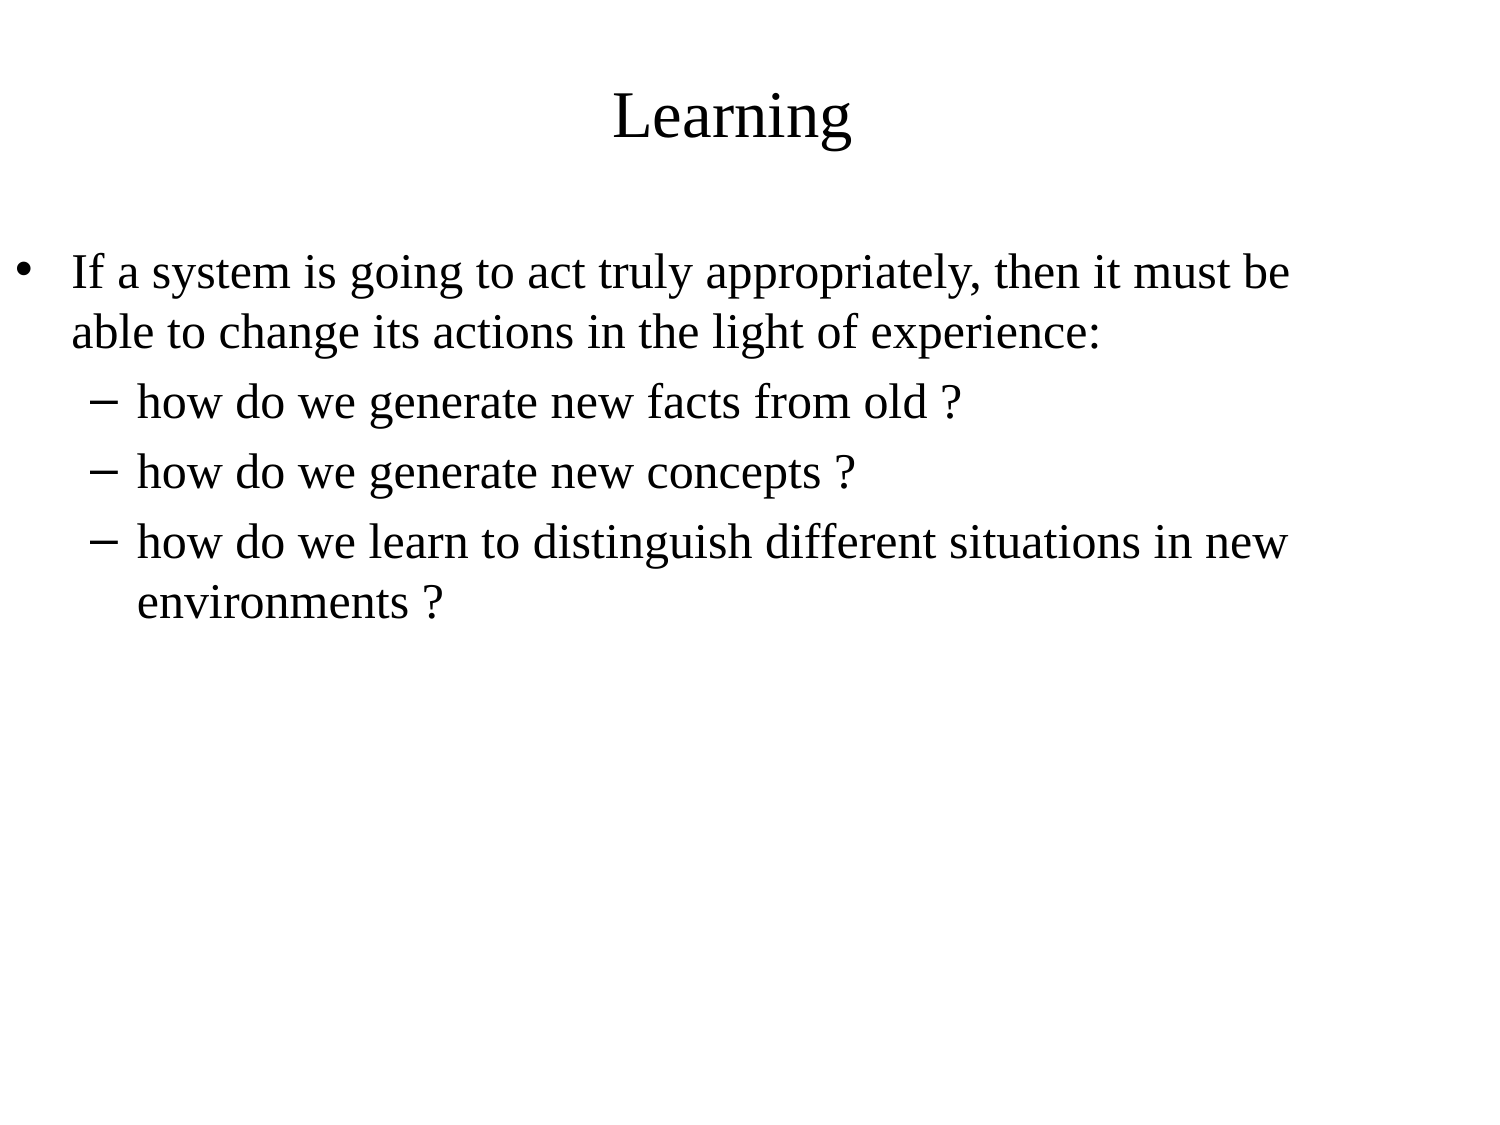

# Learning
If a system is going to act truly appropriately, then it must be able to change its actions in the light of experience:
how do we generate new facts from old ?
how do we generate new concepts ?
how do we learn to distinguish different situations in new environments ?